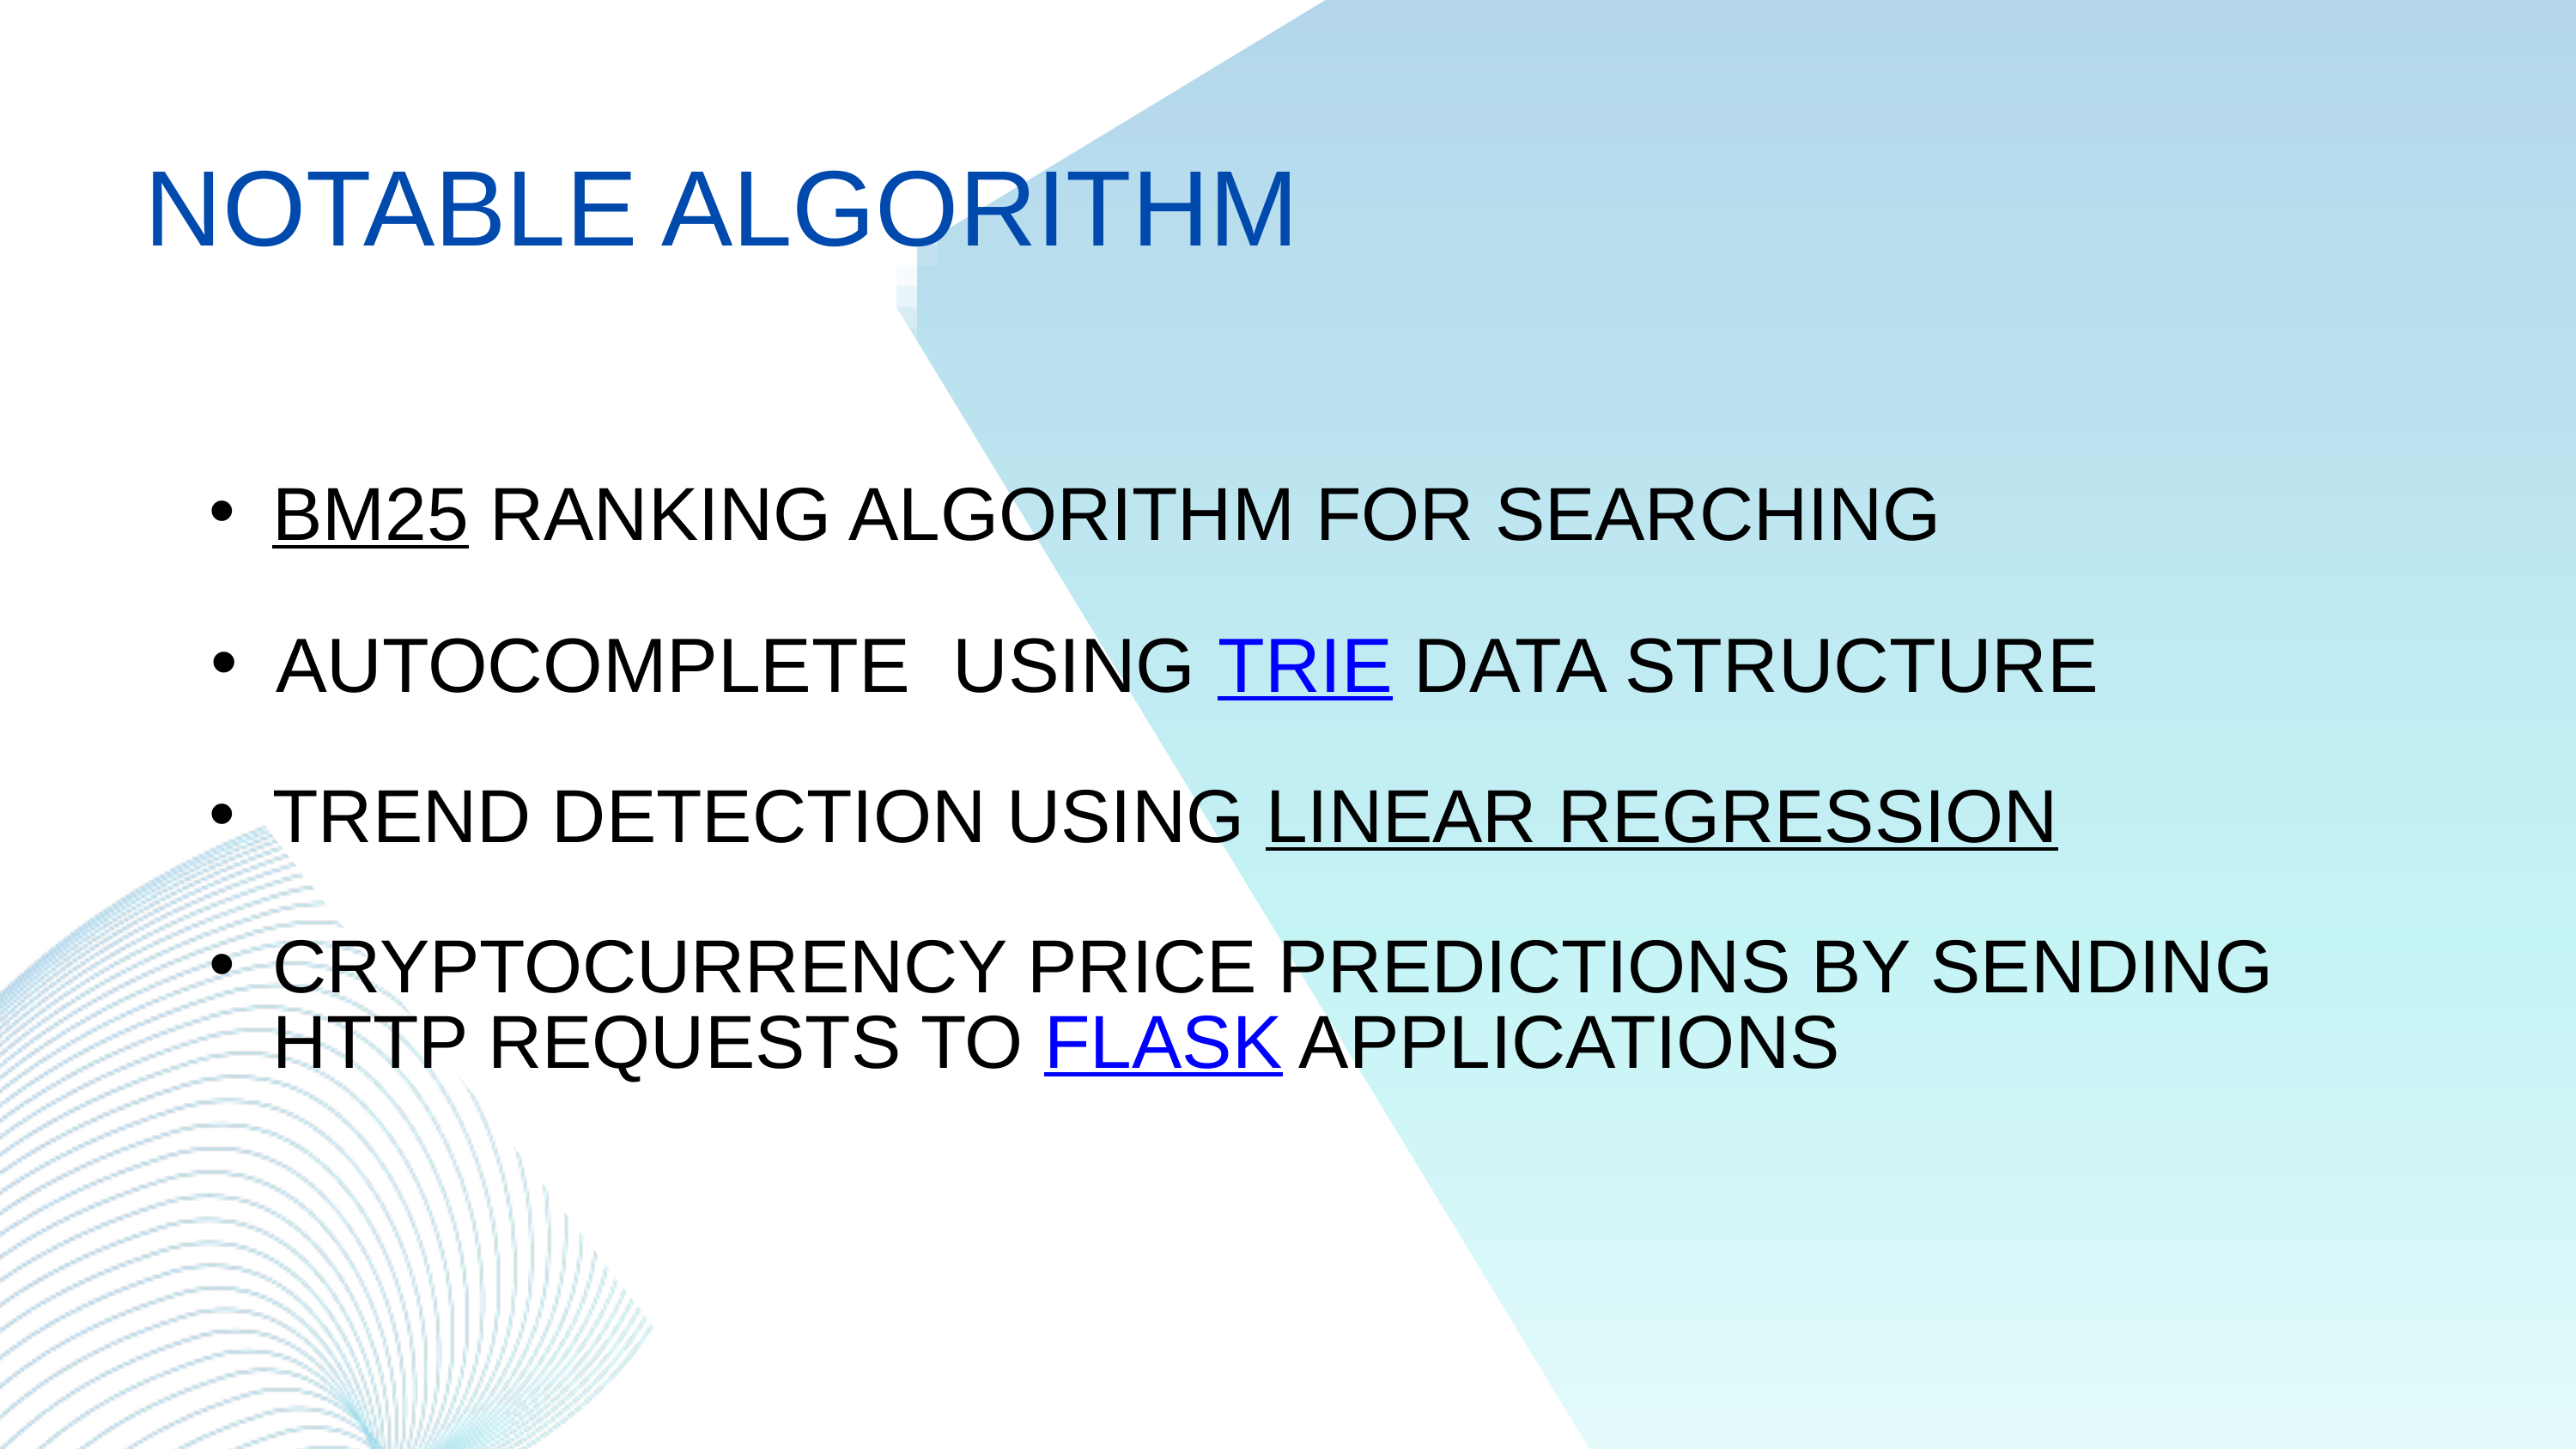

NOTABLE ALGORITHM
BM25 RANKING ALGORITHM FOR SEARCHING

AUTOCOMPLETE  USING TRIE DATA STRUCTURE

TREND DETECTION USING LINEAR REGRESSION

CRYPTOCURRENCY PRICE PREDICTIONS BY SENDING HTTP REQUESTS TO FLASK APPLICATIONS